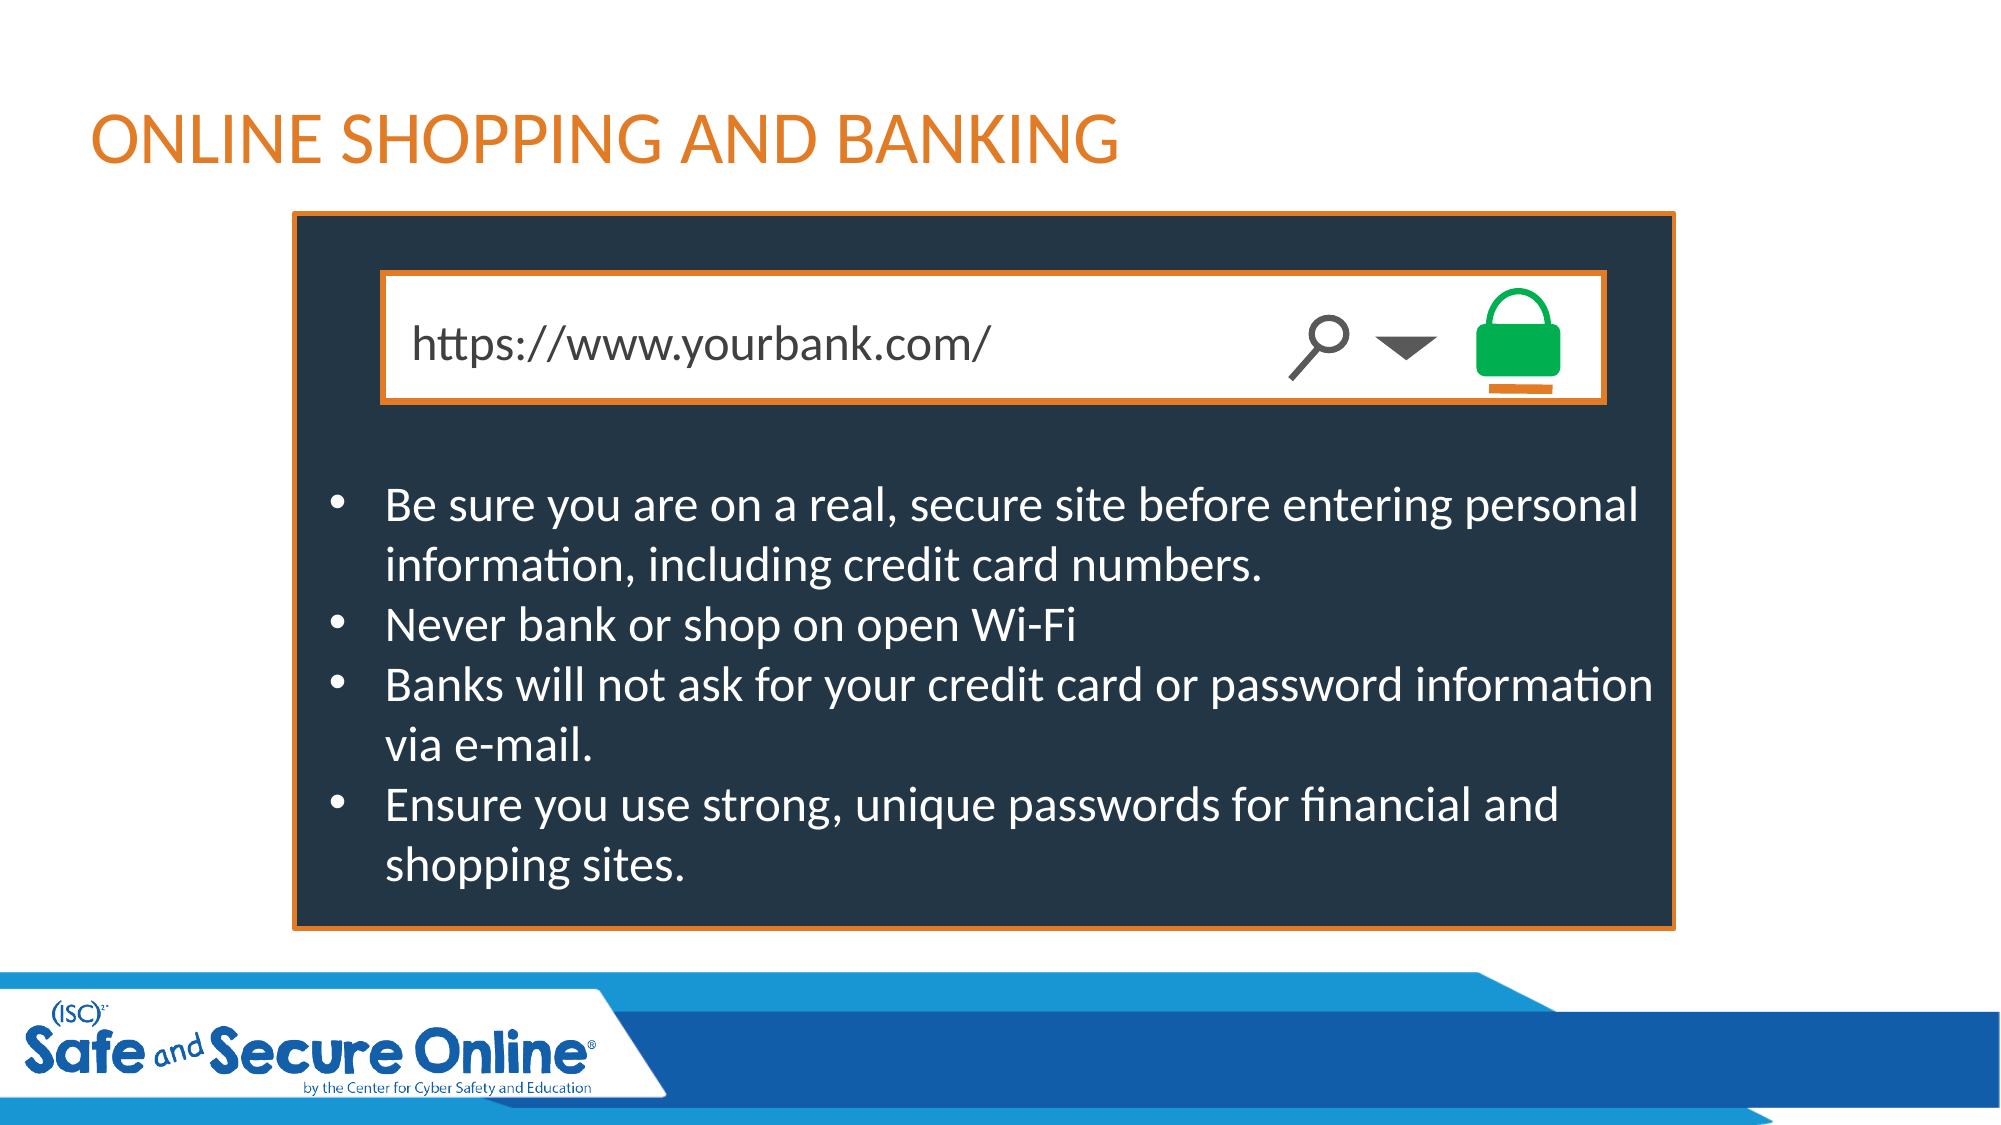

ONLINE SHOPPING AND BANKING

https://www.yourbank.com/

Be sure you are on a real, secure site before entering personal information, including credit card numbers.
Never bank or shop on open Wi-Fi
Banks will not ask for your credit card or password information via e-mail.
Ensure you use strong, unique passwords for financial and shopping sites.